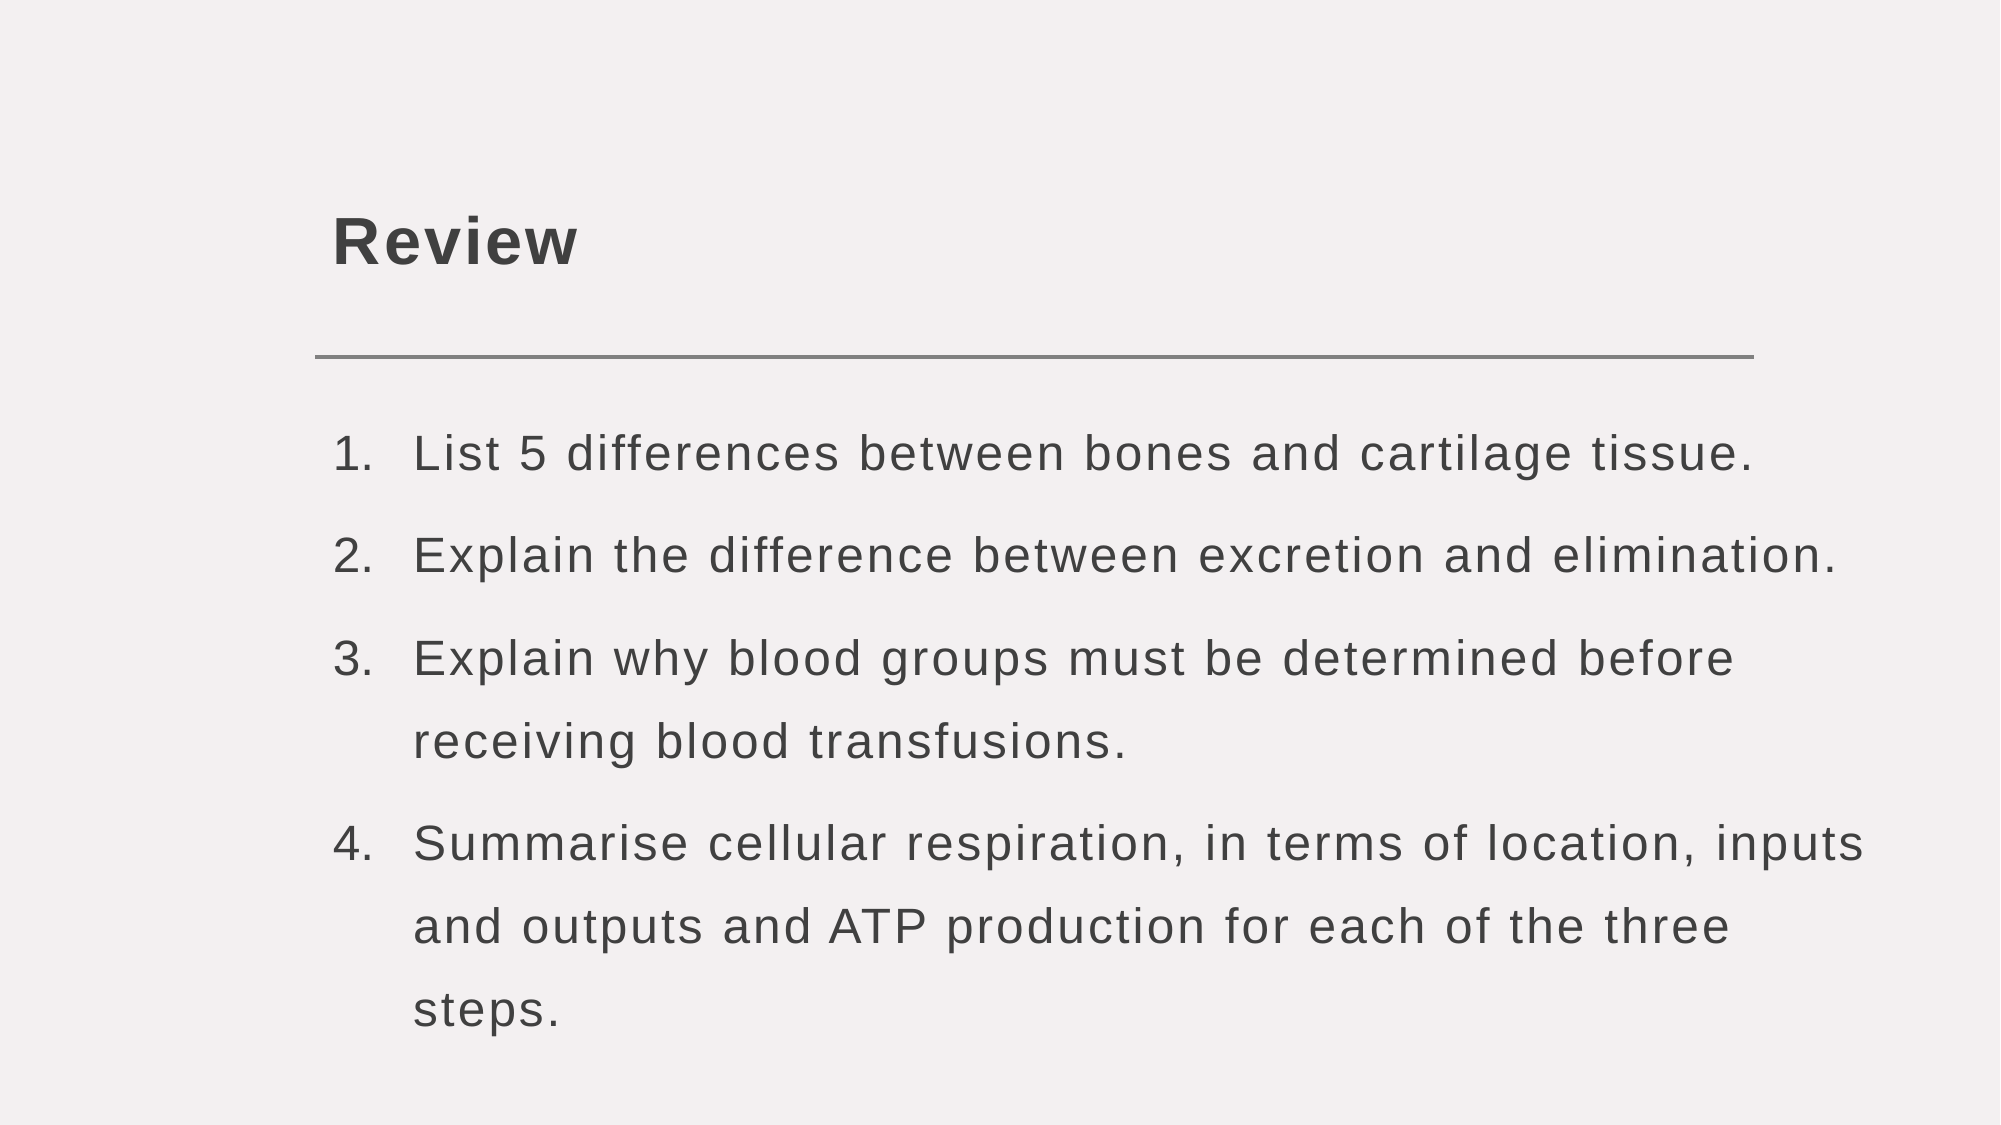

# Review
List 5 differences between bones and cartilage tissue.
Explain the difference between excretion and elimination.
Explain why blood groups must be determined before receiving blood transfusions.
Summarise cellular respiration, in terms of location, inputs and outputs and ATP production for each of the three steps.